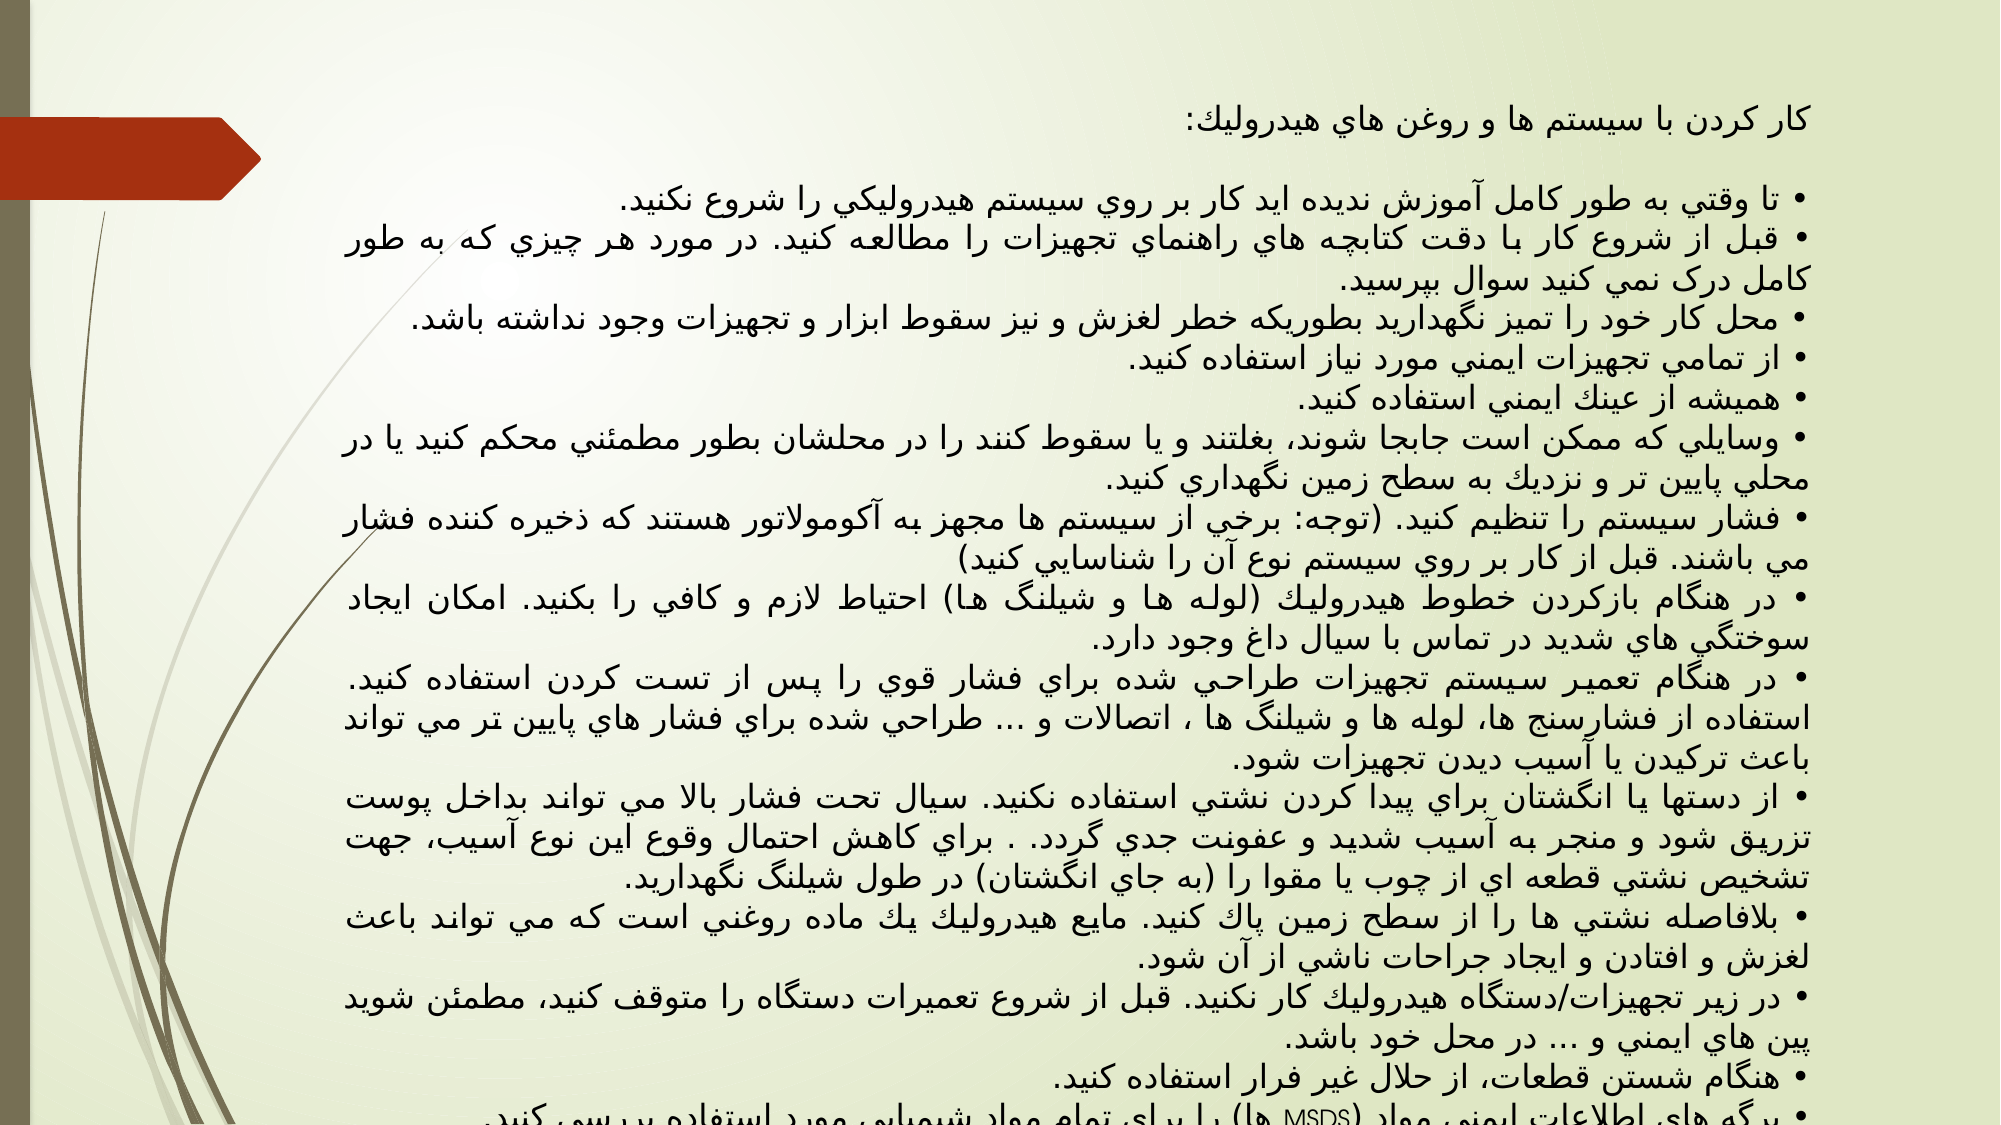

كار كردن با سيستم ها و روغن هاي هيدروليك:

• تا وقتي به طور كامل آموزش نديده ايد كار بر روي سيستم هيدروليكي را شروع نكنيد.
• قبل از شروع كار با دقت كتابچه هاي راهنماي تجهيزات را مطالعه كنيد. در مورد هر چيزي كه به طور كامل درک نمي كنيد سوال بپرسيد.
• محل كار خود را تميز نگهداريد بطوريكه خطر لغزش و نيز سقوط ابزار و تجهيزات وجود نداشته باشد.
• از تمامي تجهيزات ايمني مورد نياز استفاده كنيد.
• هميشه از عينك ايمني استفاده كنيد.
• وسايلي كه ممكن است جابجا شوند، بغلتند و يا سقوط كنند را در محلشان بطور مطمئني محكم كنيد يا در محلي پايين تر و نزديك به سطح زمين نگهداري كنيد.
• فشار سيستم را تنظيم كنيد. (توجه: برخي از سيستم ها مجهز به آكومولاتور هستند كه ذخيره كننده فشار مي باشند. قبل از كار بر روي سيستم نوع آن را شناسايي كنيد)
• در هنگام بازكردن خطوط هيدروليك (لوله ها و شيلنگ ها) احتياط لازم و كافي را بكنيد. امكان ايجاد سوختگي هاي شديد در تماس با سيال داغ وجود دارد.
• در هنگام تعمير سيستم تجهيزات طراحي شده براي فشار قوي را پس از تست كردن استفاده كنيد. استفاده از فشارسنج ها، لوله ها و شيلنگ ها ، اتصالات و ... طراحي شده براي فشار هاي پايين تر مي تواند باعث تركيدن يا آسيب ديدن تجهيزات شود.
• از دستها يا انگشتان براي پيدا كردن نشتي استفاده نكنيد. سيال تحت فشار بالا مي تواند بداخل پوست تزريق شود و منجر به آسيب شديد و عفونت جدي گردد. . براي كاهش احتمال وقوع اين نوع آسيب، جهت تشخيص نشتي قطعه اي از چوب يا مقوا را (به جاي انگشتان) در طول شيلنگ نگهداريد.
• بلافاصله نشتي ها را از سطح زمين پاك كنيد. مايع هيدروليك يك ماده روغني است كه مي تواند باعث لغزش و افتادن و ايجاد جراحات ناشي از آن شود.
• در زير تجهيزات/دستگاه هيدروليك كار نكنيد. قبل از شروع تعميرات دستگاه را متوقف كنيد، مطمئن شويد پين هاي ايمني و ... در محل خود باشد.
• هنگام شستن قطعات، از حلال غير فرار استفاده كنيد.
• برگه هاي اطلاعات ايمني مواد (MSDS ها) را براي تمام مواد شيميايي مورد استفاده بررسي كنيد.